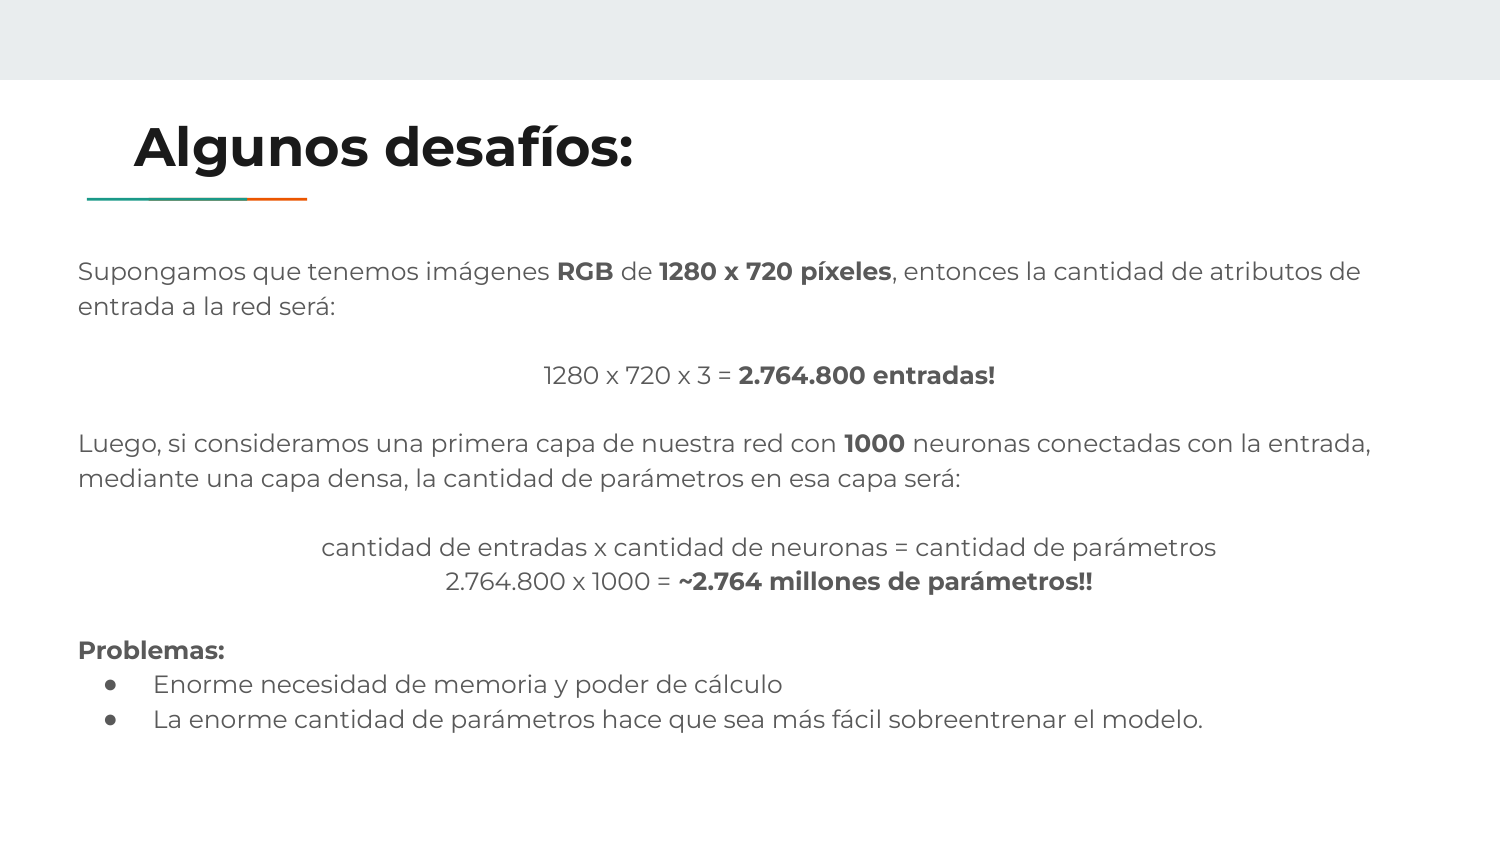

# Algunos desafíos:
Supongamos que tenemos imágenes RGB de 1280 x 720 píxeles, entonces la cantidad de atributos de entrada a la red será:

1280 x 720 x 3 = 2.764.800 entradas!

Luego, si consideramos una primera capa de nuestra red con 1000 neuronas conectadas con la entrada, mediante una capa densa, la cantidad de parámetros en esa capa será:

cantidad de entradas x cantidad de neuronas = cantidad de parámetros
2.764.800 x 1000 = ~2.764 millones de parámetros!!

Problemas:
Enorme necesidad de memoria y poder de cálculo
La enorme cantidad de parámetros hace que sea más fácil sobreentrenar el modelo.